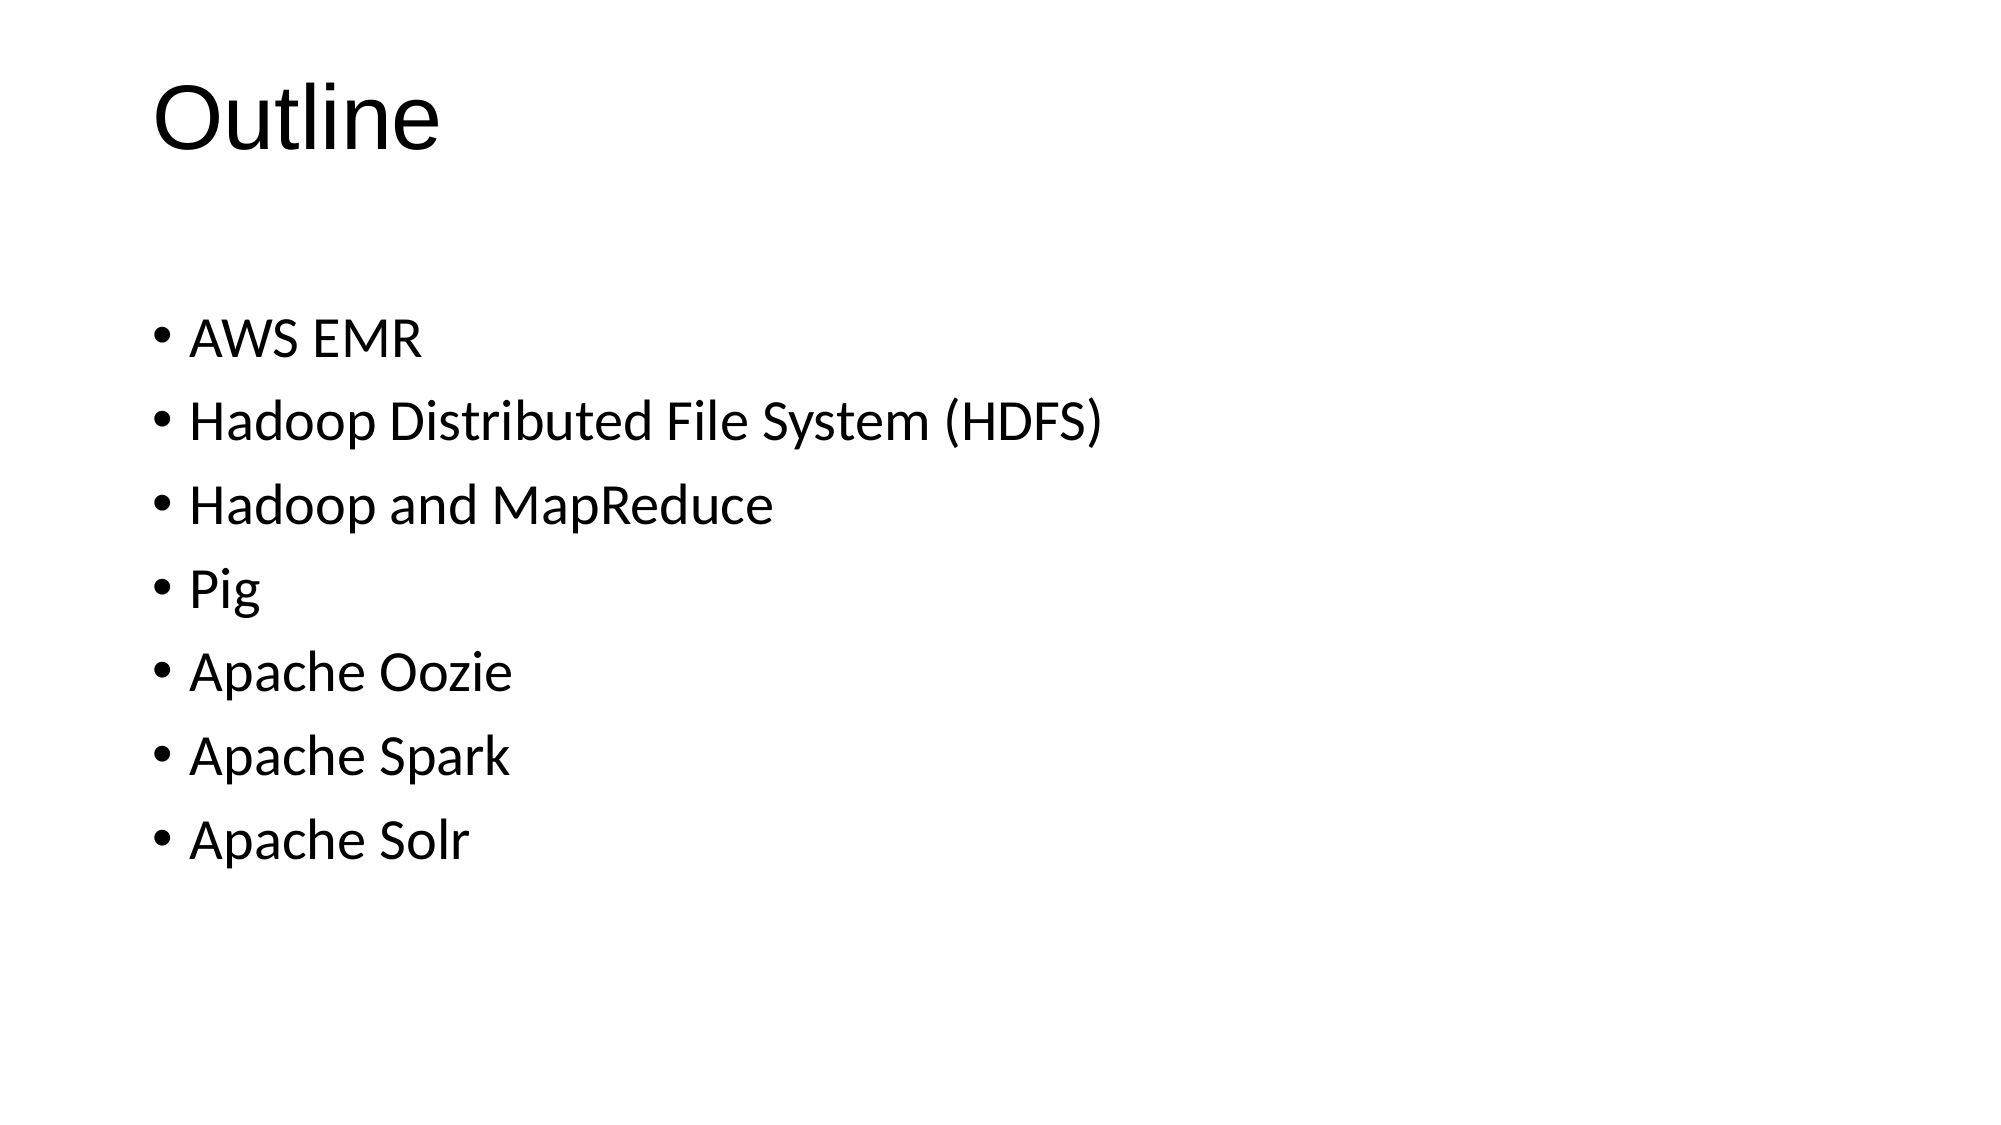

# Outline
AWS EMR
Hadoop Distributed File System (HDFS)
Hadoop and MapReduce
Pig
Apache Oozie
Apache Spark
Apache Solr